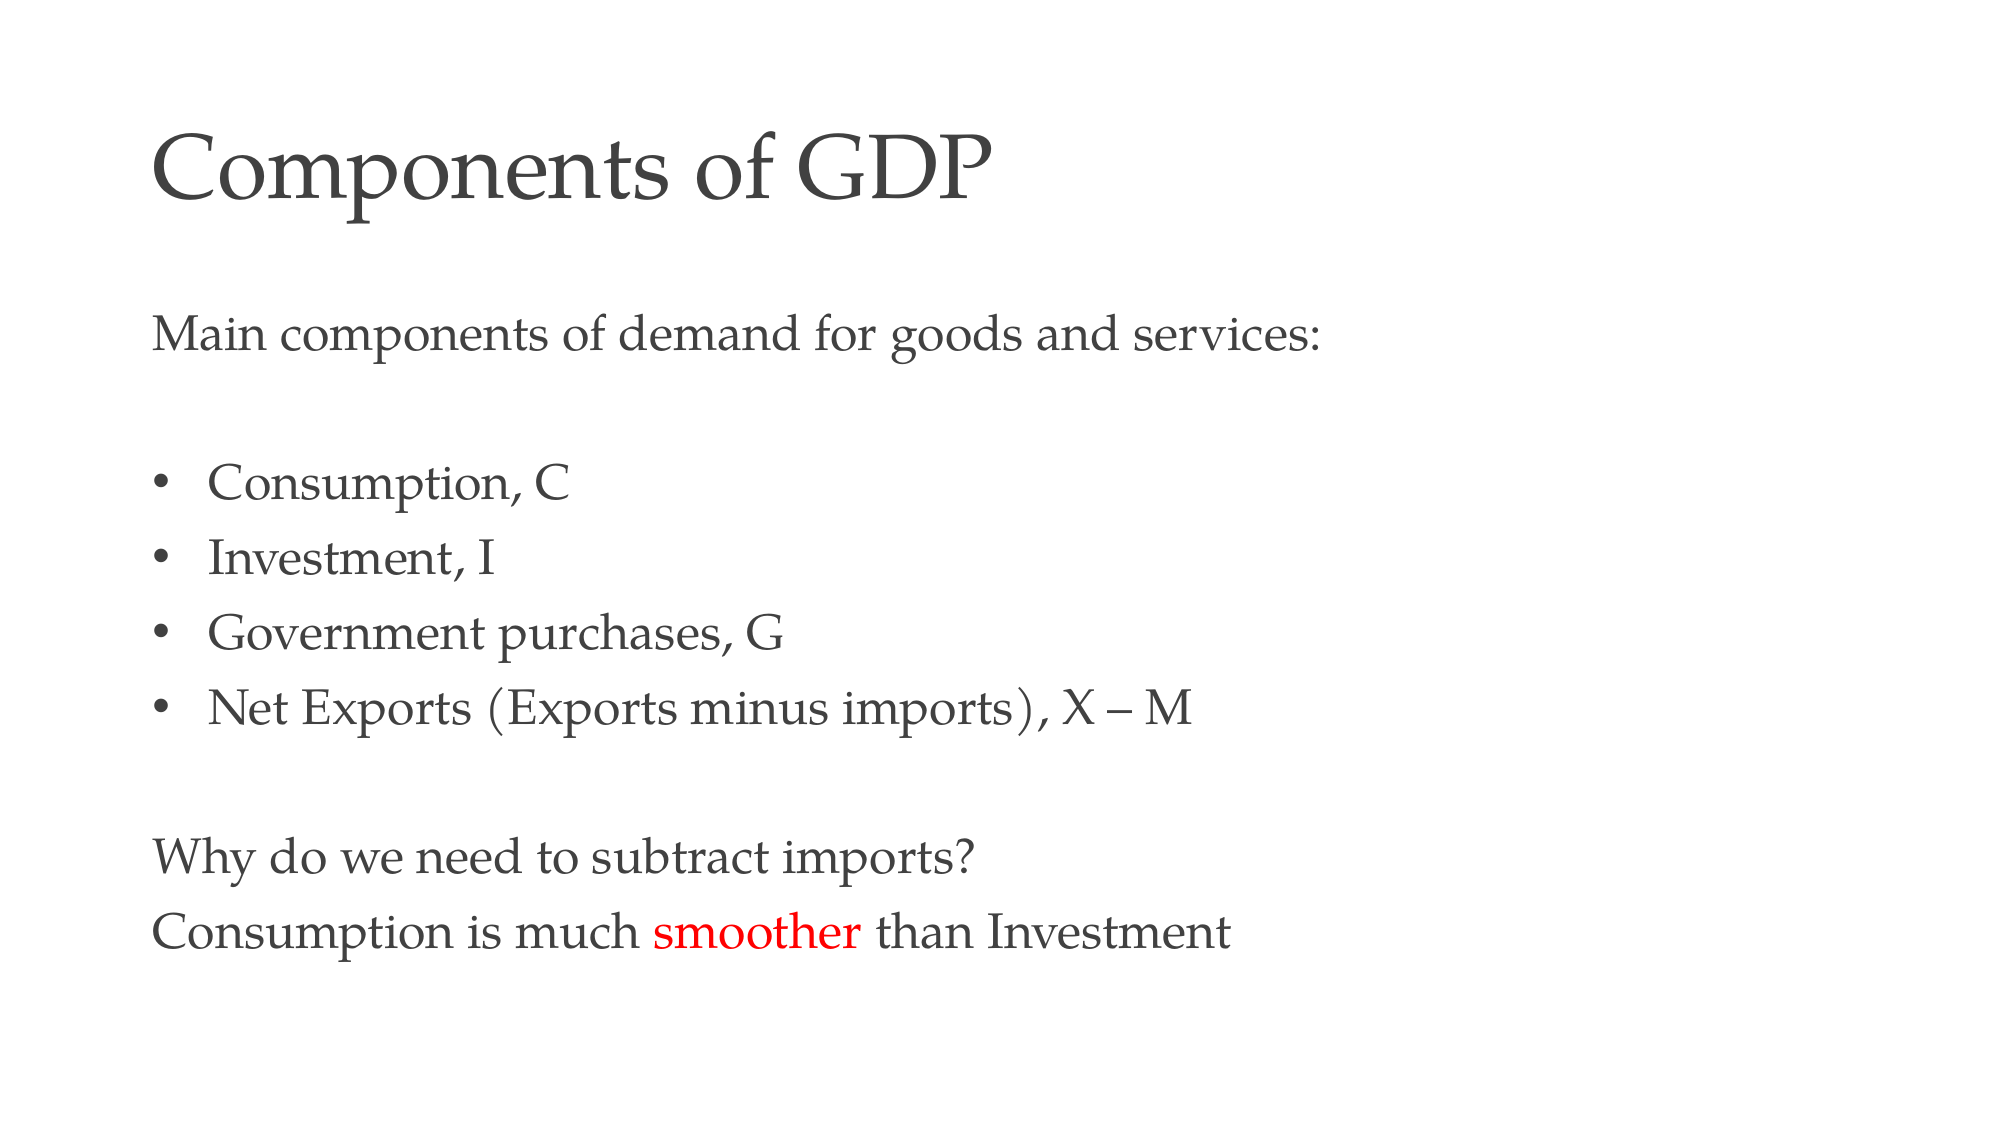

# Components of GDP
Main components of demand for goods and services:

Consumption, C
Investment, I
Government purchases, G
Net Exports (Exports minus imports), X – M

Why do we need to subtract imports?
Consumption is much smoother than Investment